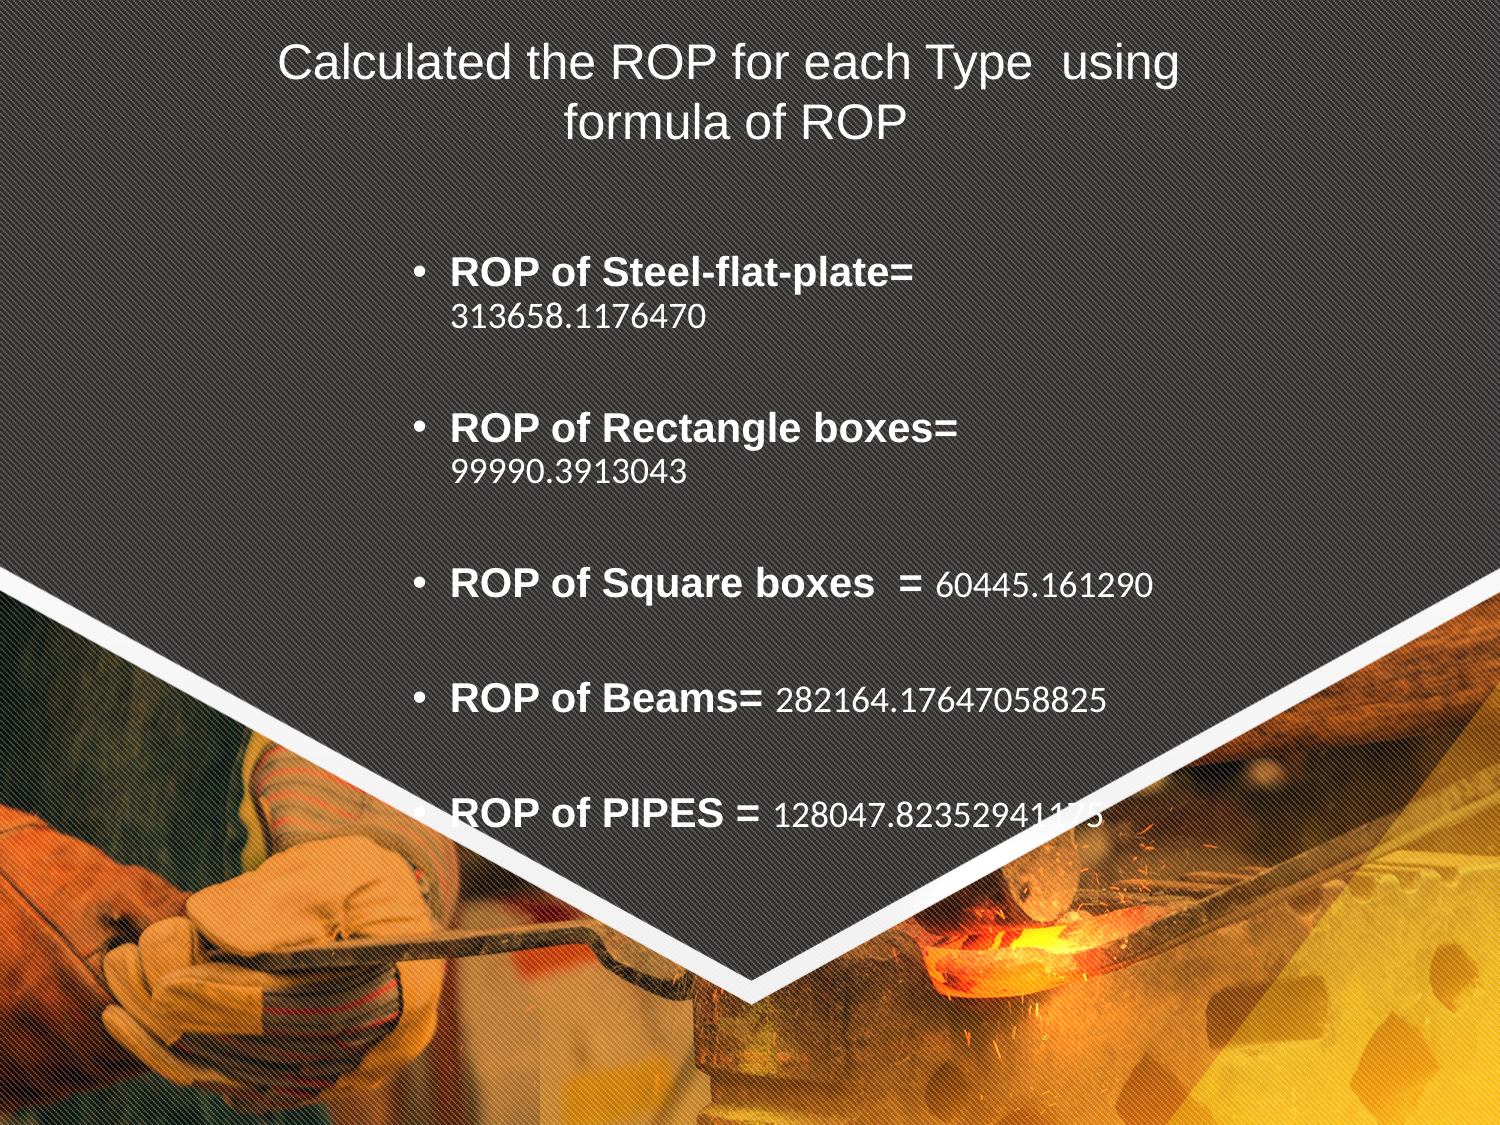

# Calculated the ROP for each Type  using formula of ROP
ROP of Steel-flat-plate= 313658.1176470

ROP of Rectangle boxes= 99990.3913043

ROP of Square boxes  = 60445.161290

ROP of Beams= 282164.17647058825

ROP of PIPES = 128047.82352941175